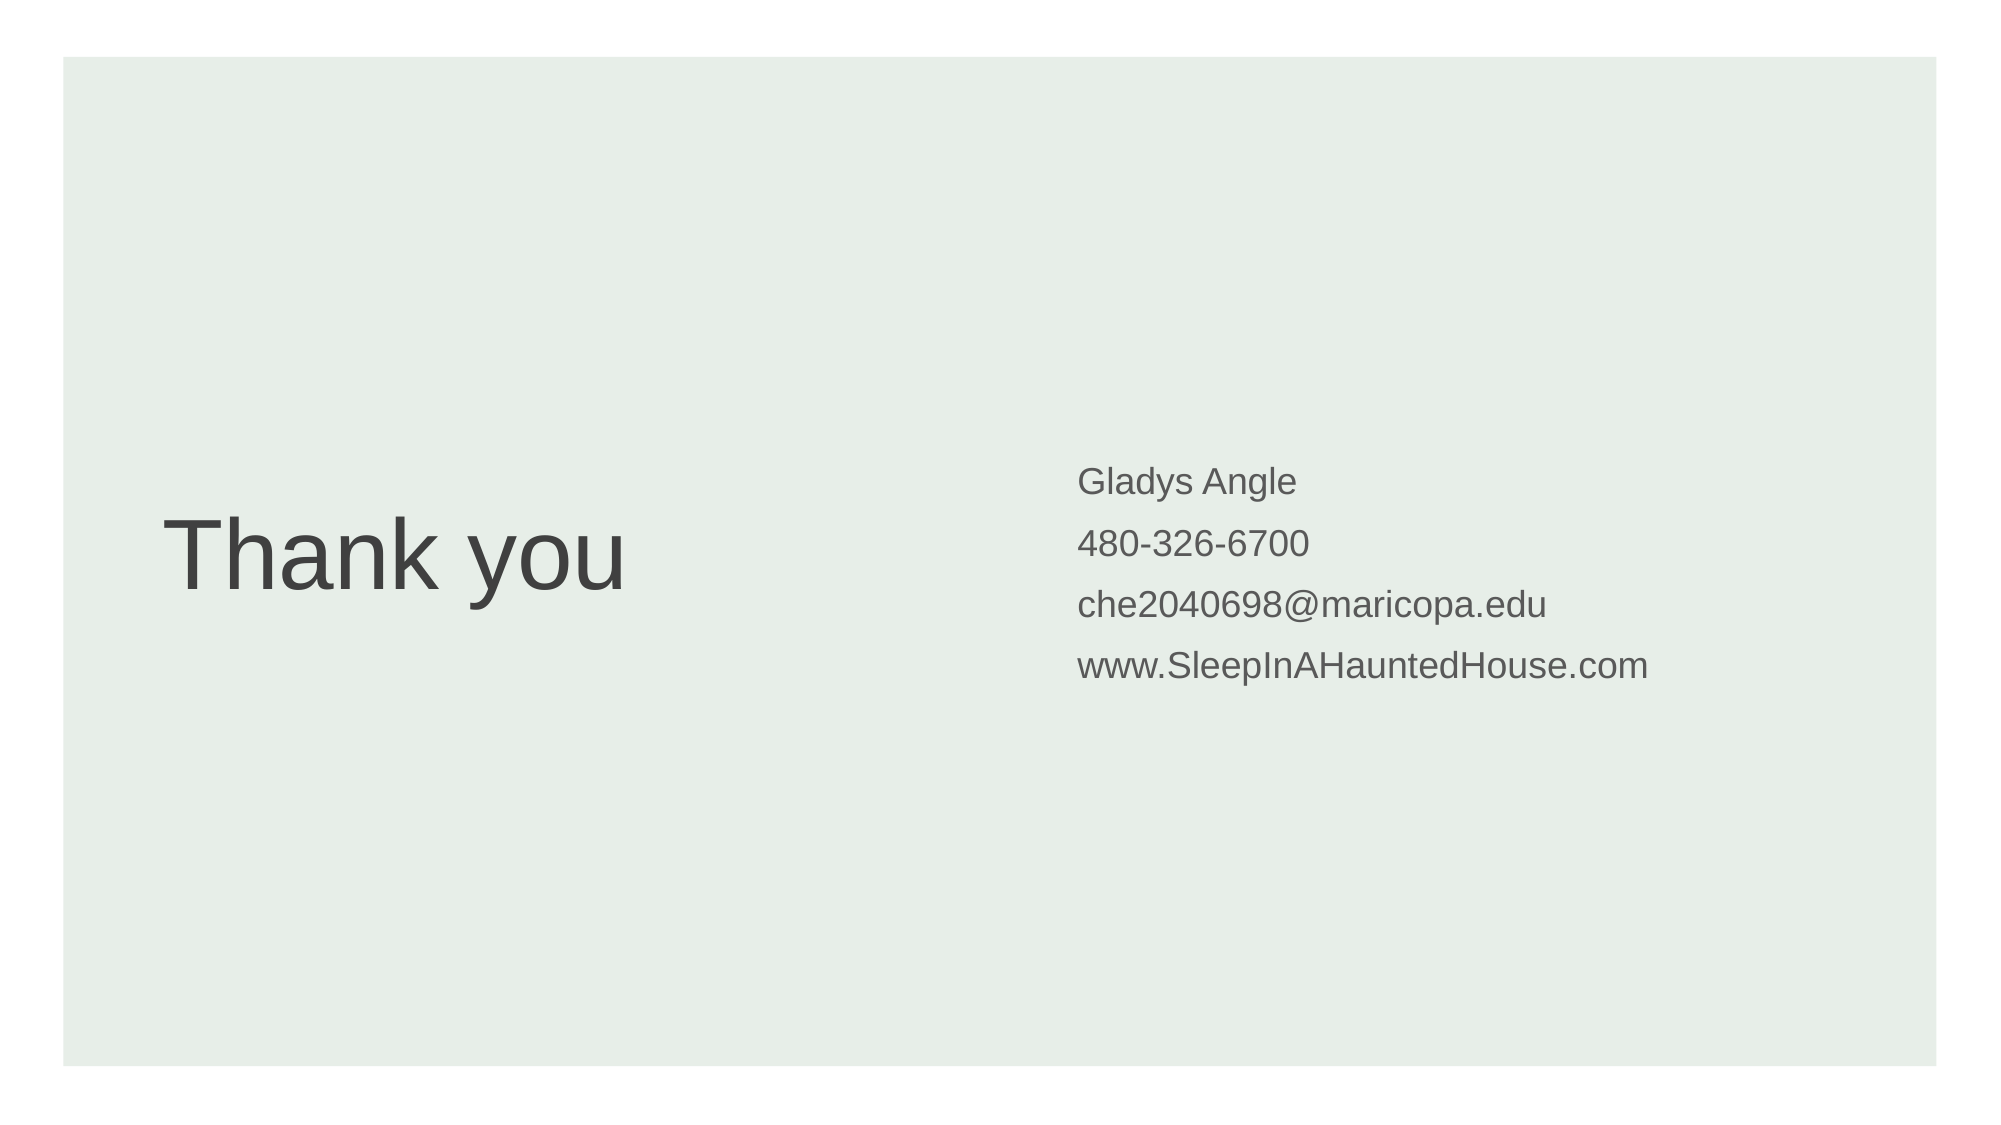

# Thank you
Gladys Angle
480-326-6700
che2040698@maricopa.edu
www.SleepInAHauntedHouse.com